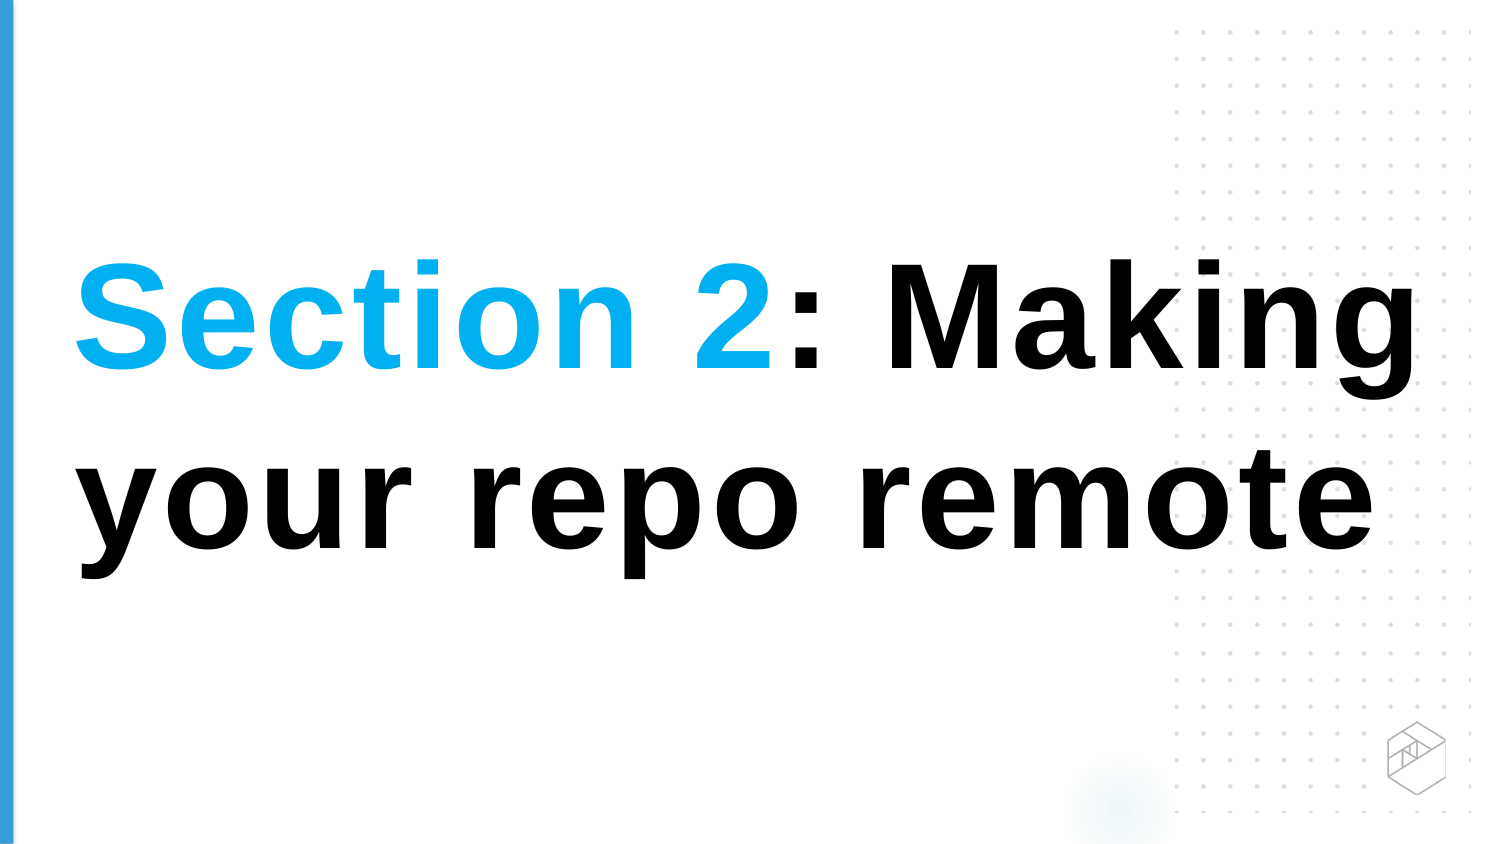

# Section 2: Making your repo remote